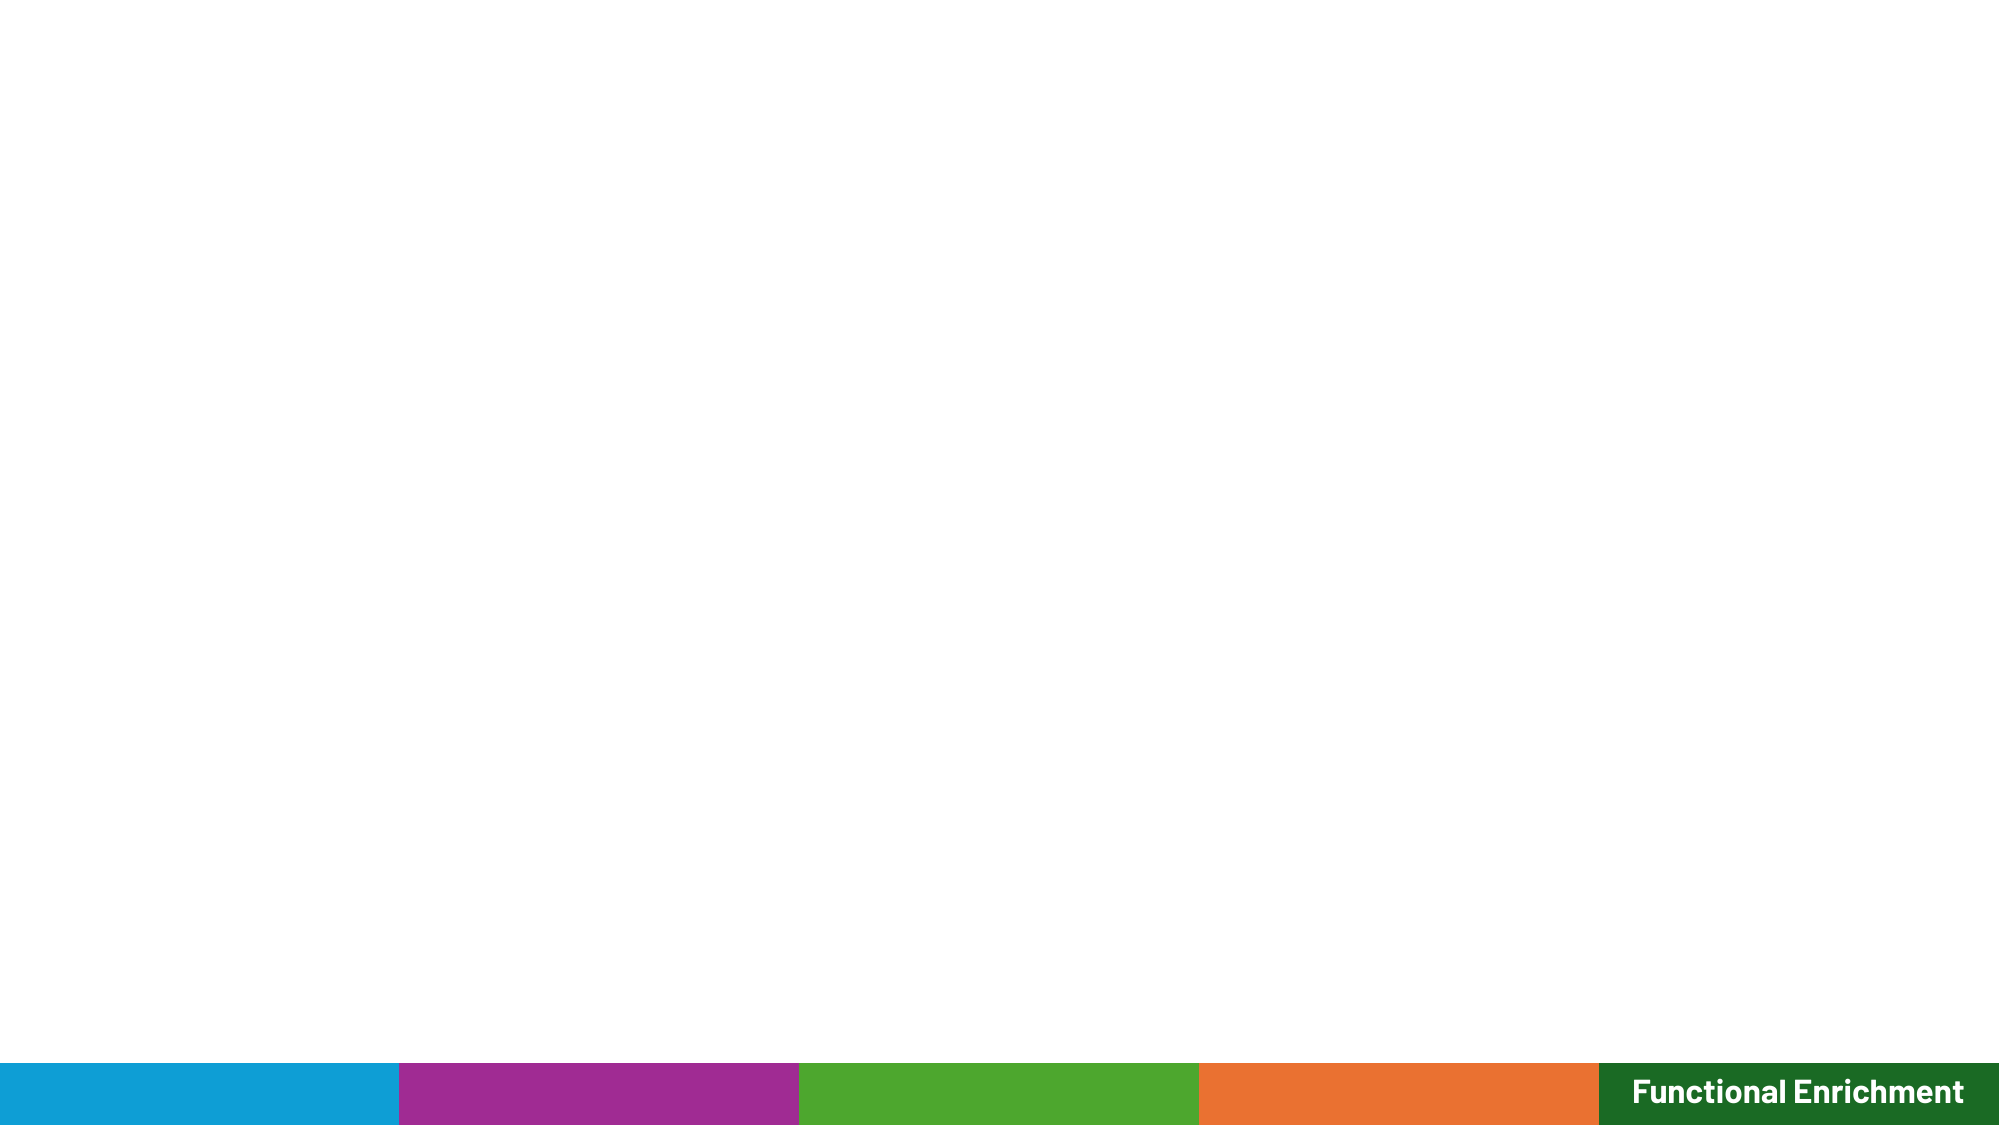

#

|  |  |  |  | Functional Enrichment |
| --- | --- | --- | --- | --- |